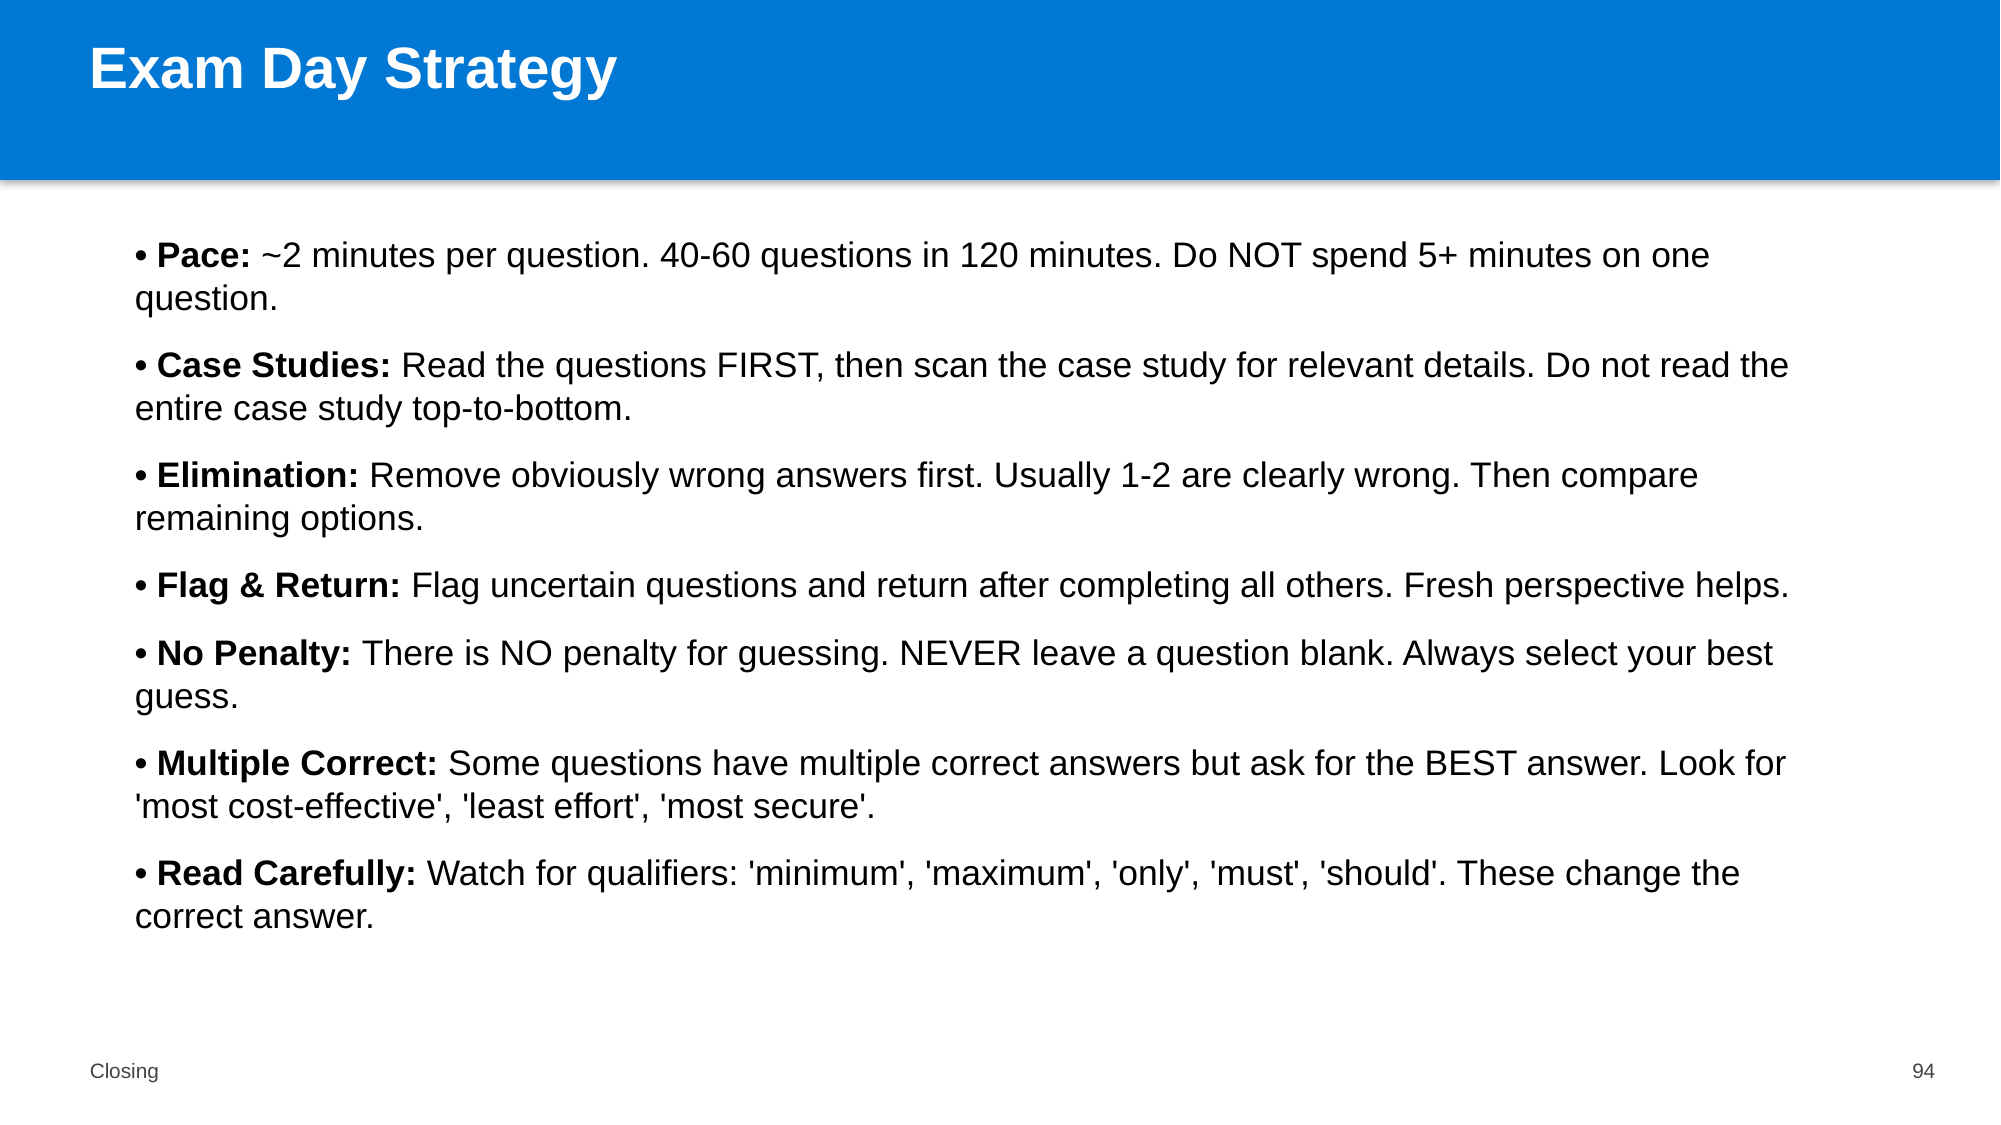

Exam Day Strategy
• Pace: ~2 minutes per question. 40-60 questions in 120 minutes. Do NOT spend 5+ minutes on one question.
• Case Studies: Read the questions FIRST, then scan the case study for relevant details. Do not read the entire case study top-to-bottom.
• Elimination: Remove obviously wrong answers first. Usually 1-2 are clearly wrong. Then compare remaining options.
• Flag & Return: Flag uncertain questions and return after completing all others. Fresh perspective helps.
• No Penalty: There is NO penalty for guessing. NEVER leave a question blank. Always select your best guess.
• Multiple Correct: Some questions have multiple correct answers but ask for the BEST answer. Look for 'most cost-effective', 'least effort', 'most secure'.
• Read Carefully: Watch for qualifiers: 'minimum', 'maximum', 'only', 'must', 'should'. These change the correct answer.
Closing
94